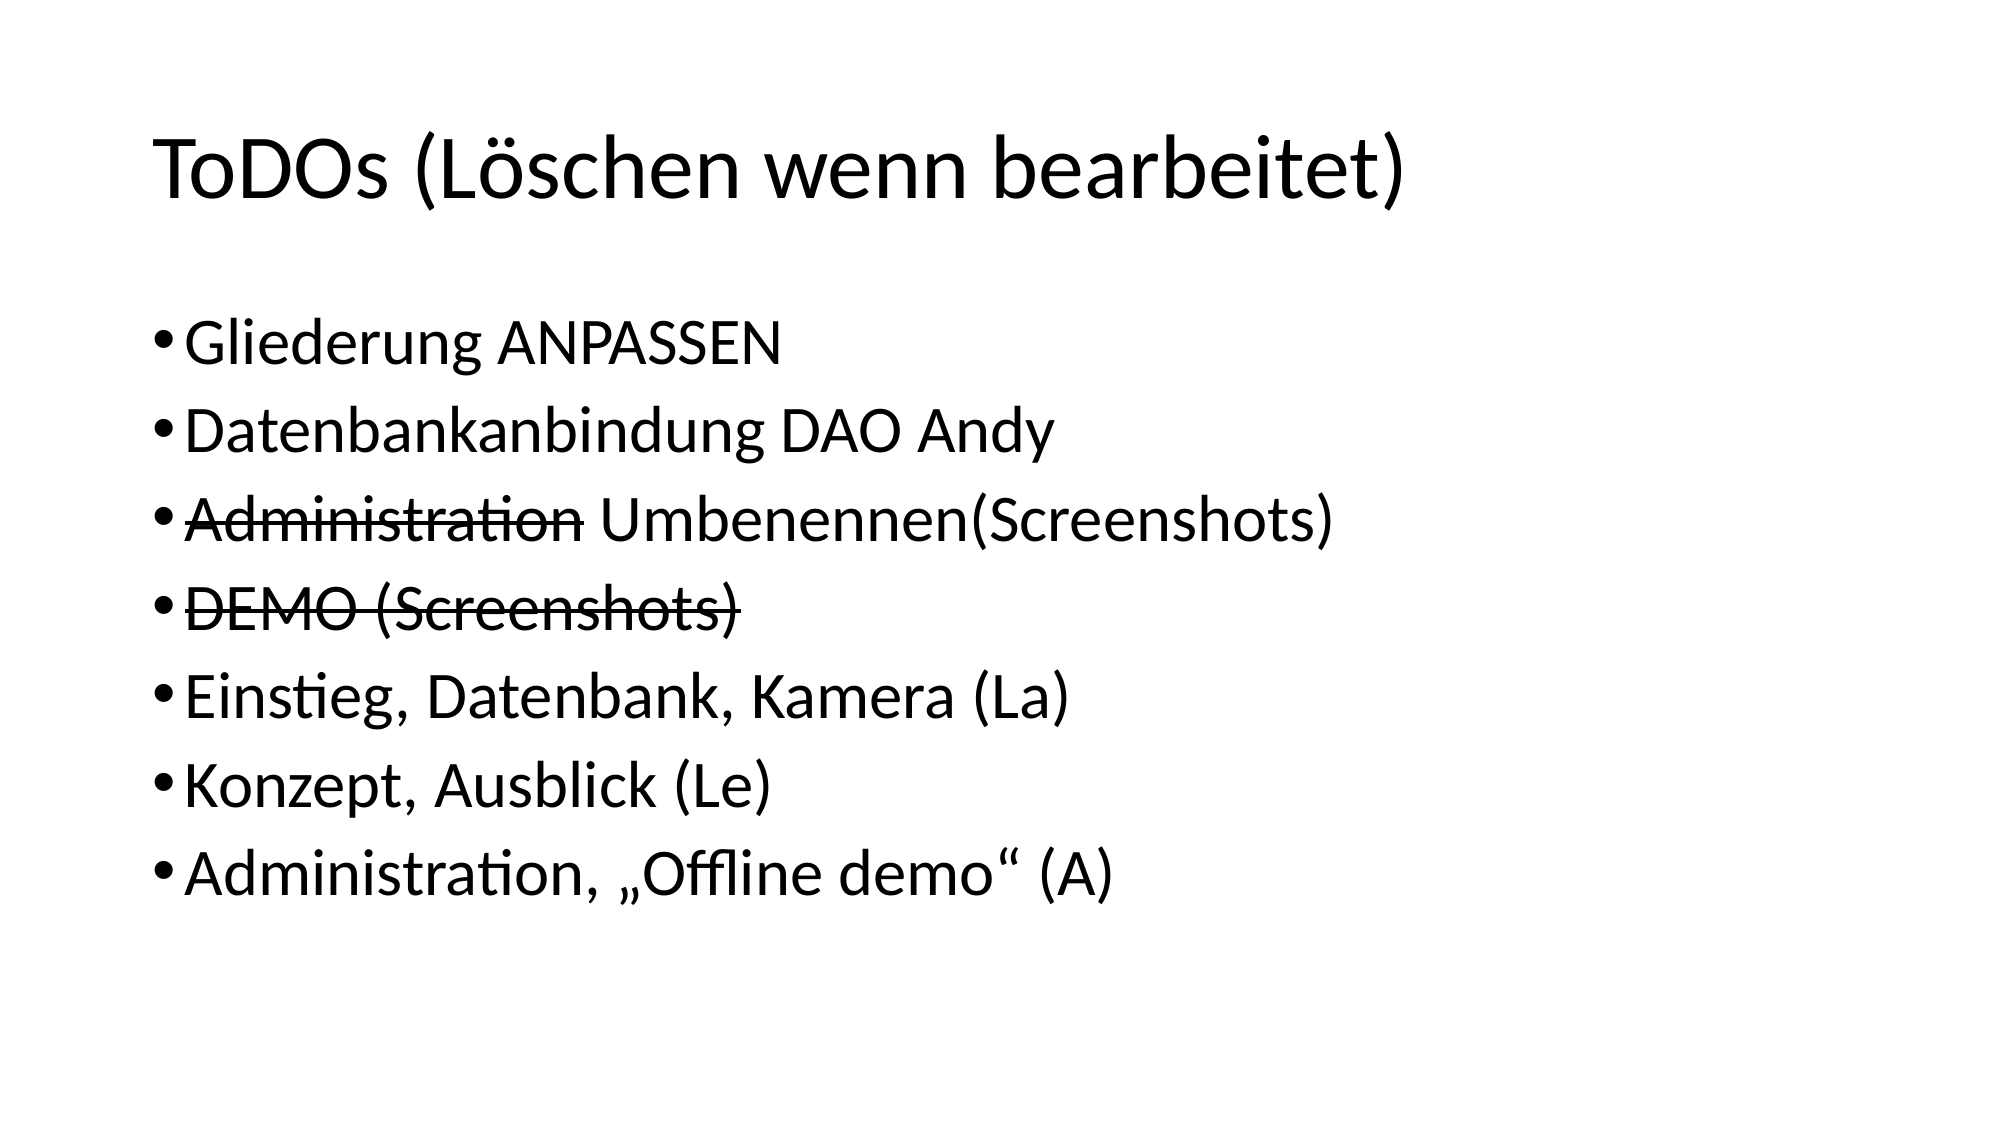

# ToDOs (Löschen wenn bearbeitet)
Gliederung ANPASSEN
Datenbankanbindung DAO Andy
Administration Umbenennen(Screenshots)
DEMO (Screenshots)
Einstieg, Datenbank, Kamera (La)
Konzept, Ausblick (Le)
Administration, „Offline demo“ (A)